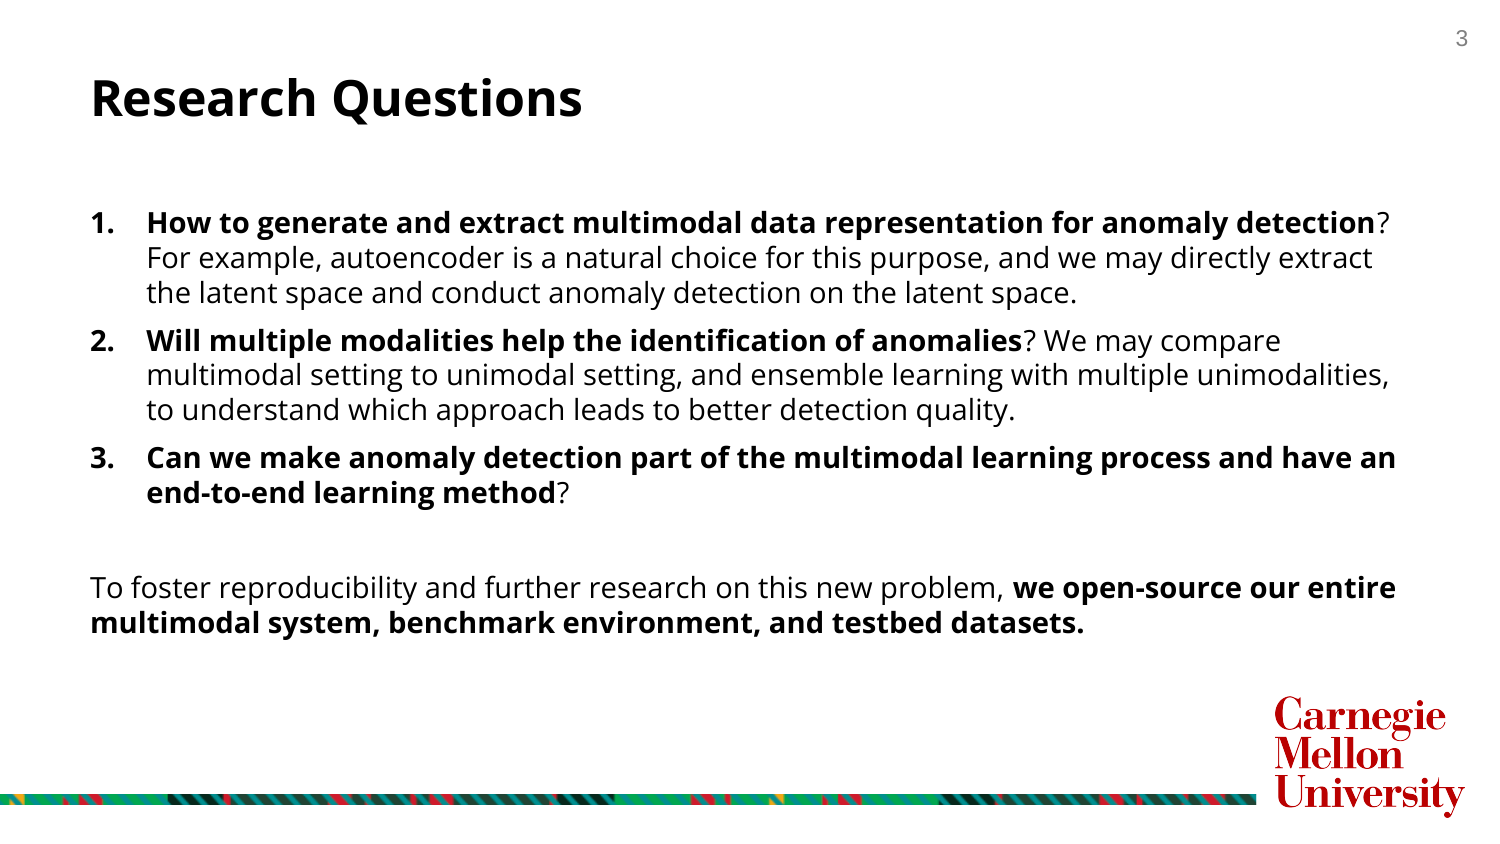

# Research Questions
How to generate and extract multimodal data representation for anomaly detection? For example, autoencoder is a natural choice for this purpose, and we may directly extract the latent space and conduct anomaly detection on the latent space.
Will multiple modalities help the identification of anomalies? We may compare multimodal setting to unimodal setting, and ensemble learning with multiple unimodalities, to understand which approach leads to better detection quality.
Can we make anomaly detection part of the multimodal learning process and have an end-to-end learning method?

To foster reproducibility and further research on this new problem, we open-source our entire multimodal system, benchmark environment, and testbed datasets.